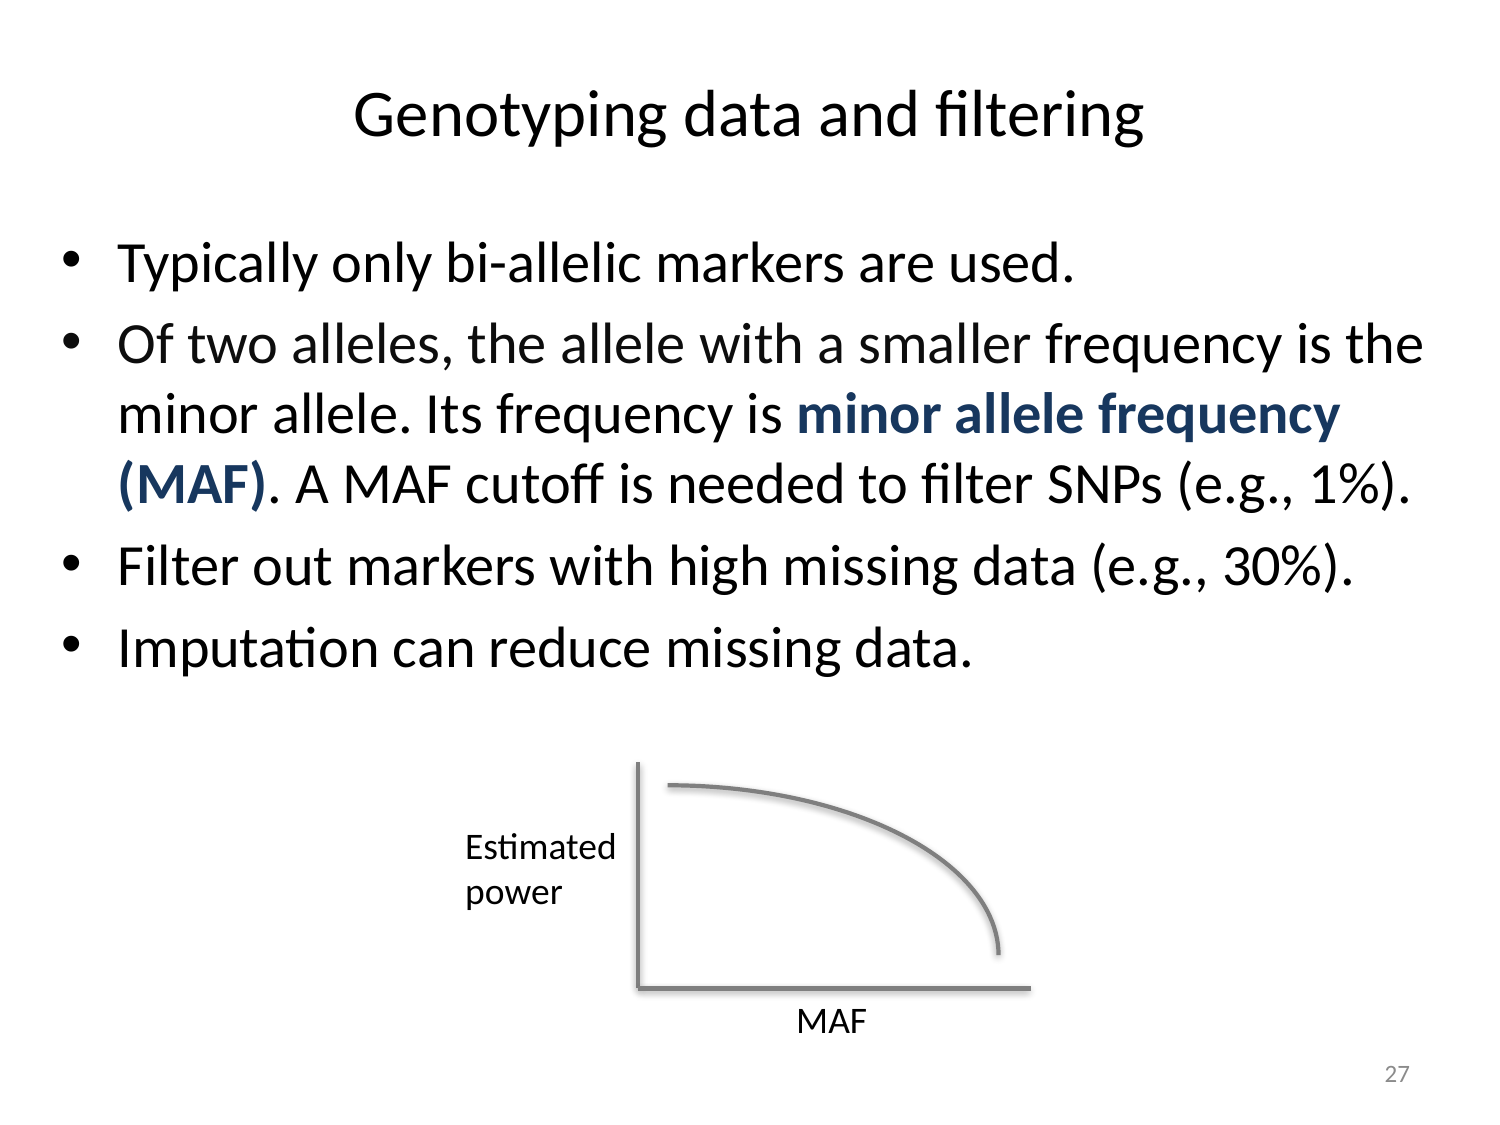

# Genotyping data and filtering
Typically only bi-allelic markers are used.
Of two alleles, the allele with a smaller frequency is the minor allele. Its frequency is minor allele frequency (MAF). A MAF cutoff is needed to filter SNPs (e.g., 1%).
Filter out markers with high missing data (e.g., 30%).
Imputation can reduce missing data.

Estimated
power
MAF
27